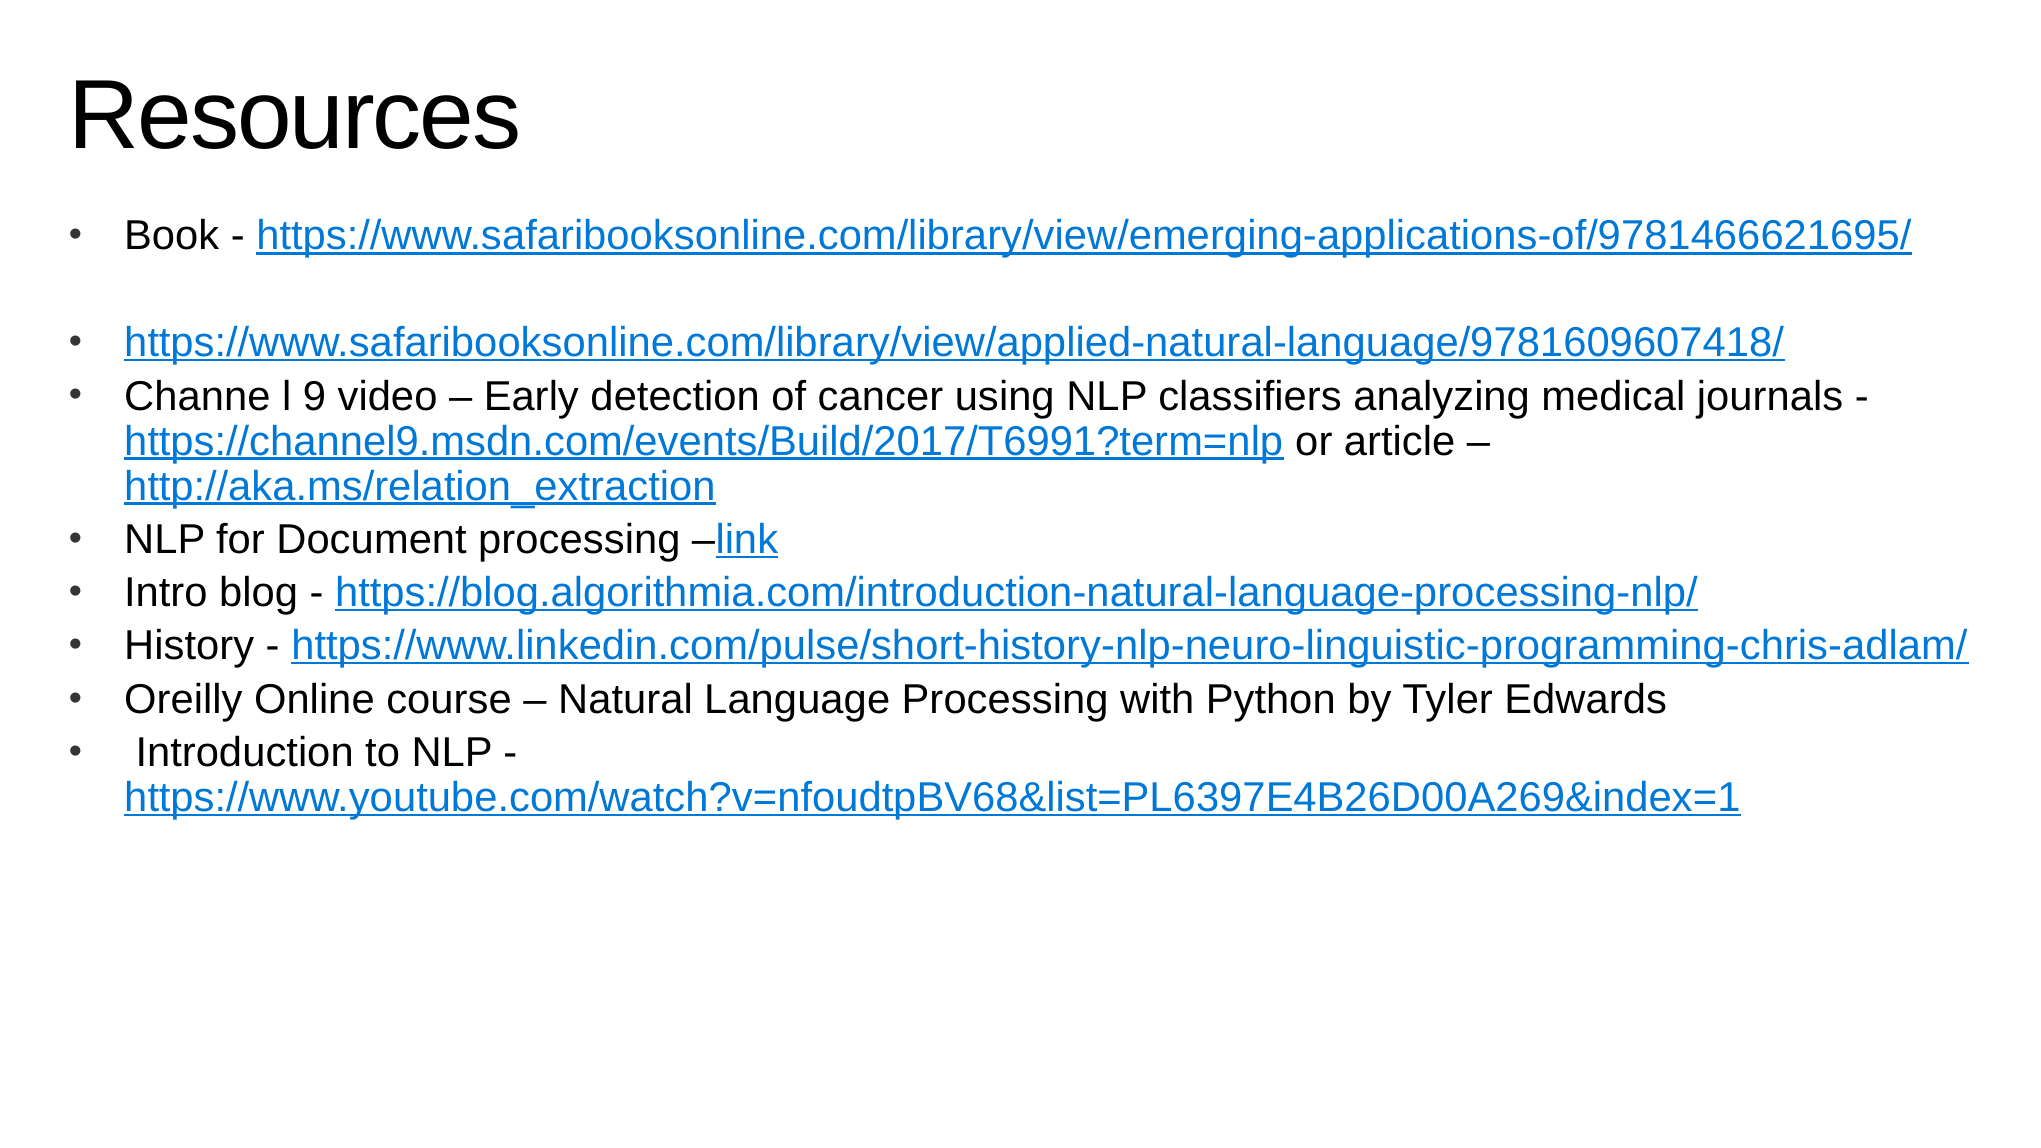

# Resources
Book - https://www.safaribooksonline.com/library/view/emerging-applications-of/9781466621695/

https://www.safaribooksonline.com/library/view/applied-natural-language/9781609607418/
Channe l 9 video – Early detection of cancer using NLP classifiers analyzing medical journals - https://channel9.msdn.com/events/Build/2017/T6991?term=nlp or article – http://aka.ms/relation_extraction
NLP for Document processing –link
Intro blog - https://blog.algorithmia.com/introduction-natural-language-processing-nlp/
History - https://www.linkedin.com/pulse/short-history-nlp-neuro-linguistic-programming-chris-adlam/
Oreilly Online course – Natural Language Processing with Python by Tyler Edwards
 Introduction to NLP - https://www.youtube.com/watch?v=nfoudtpBV68&list=PL6397E4B26D00A269&index=1